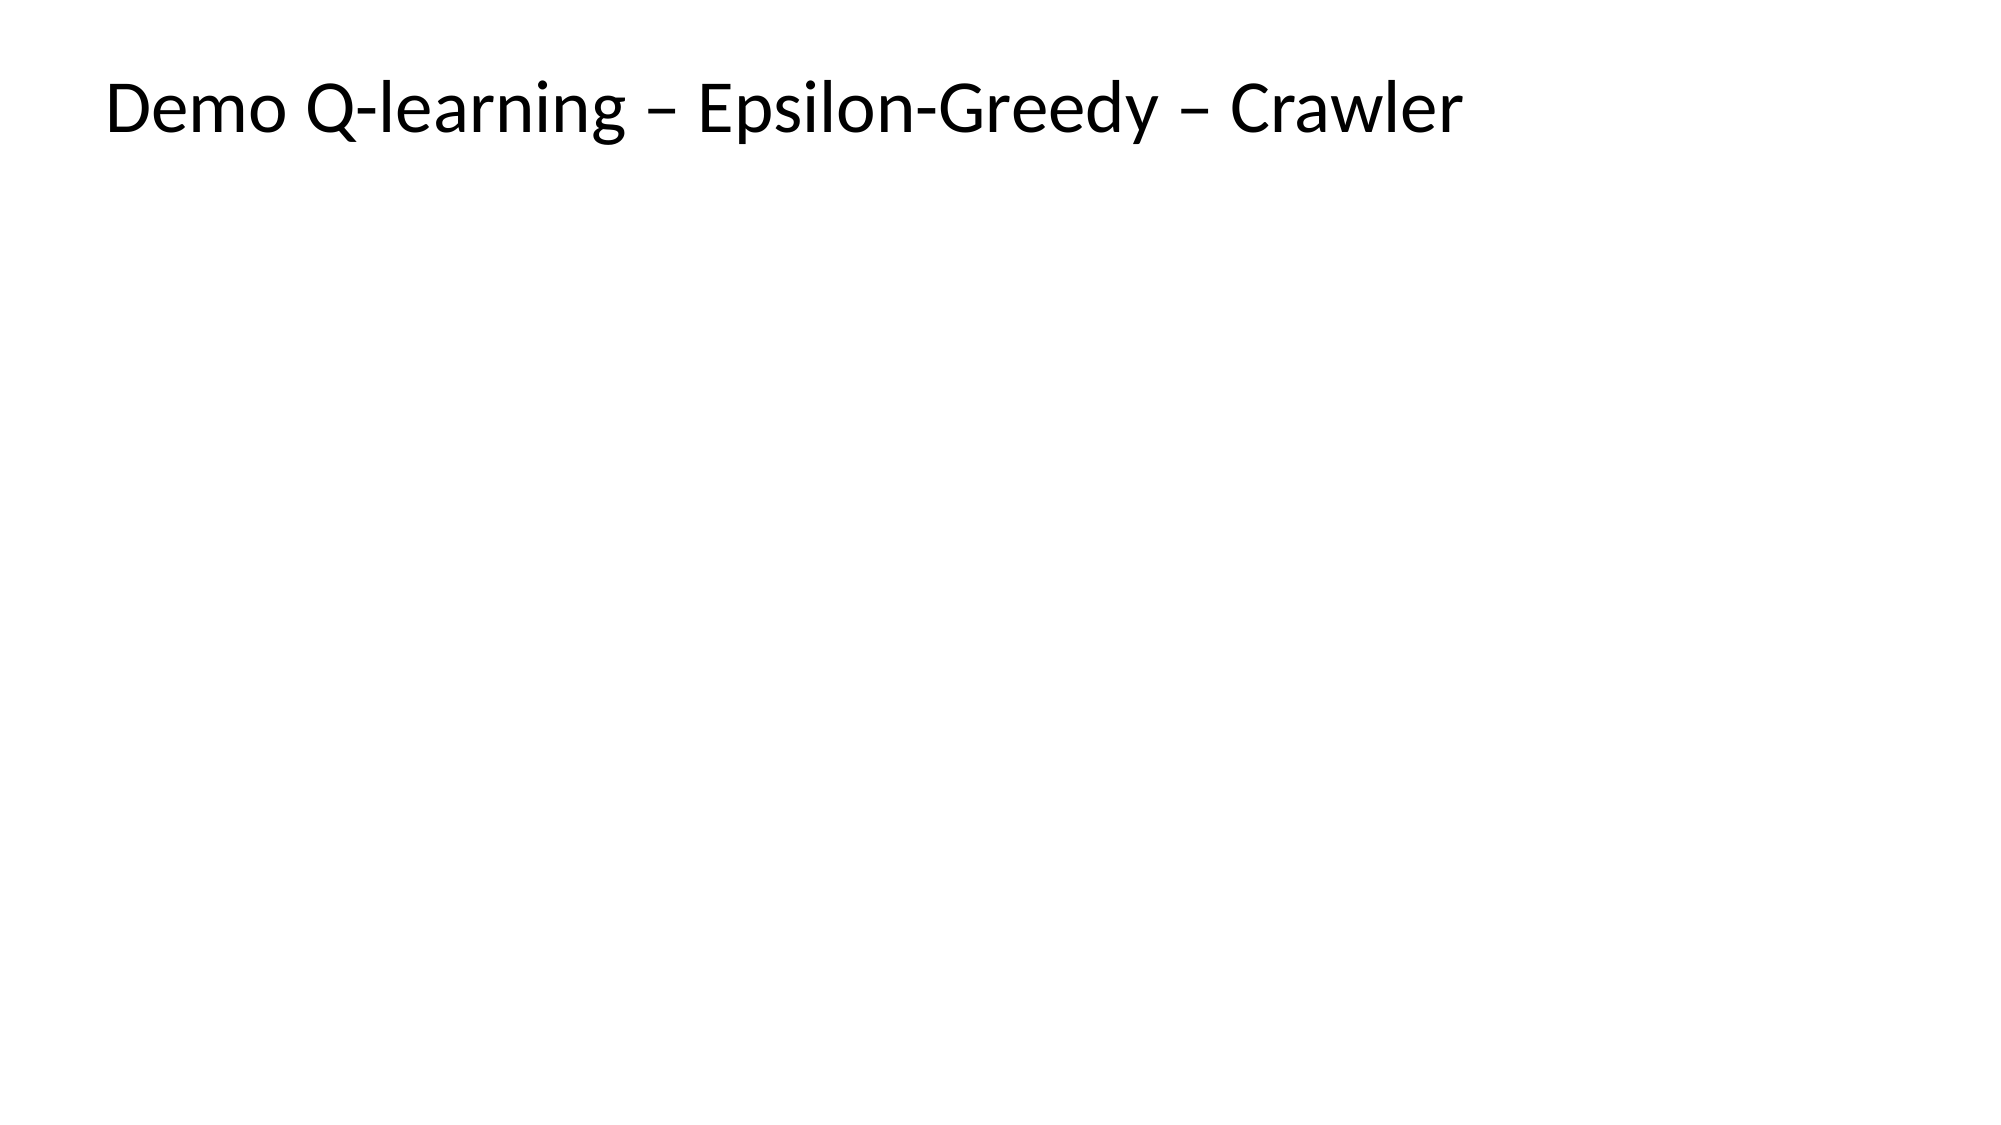

# Demo Q-learning – Epsilon-Greedy – Crawler